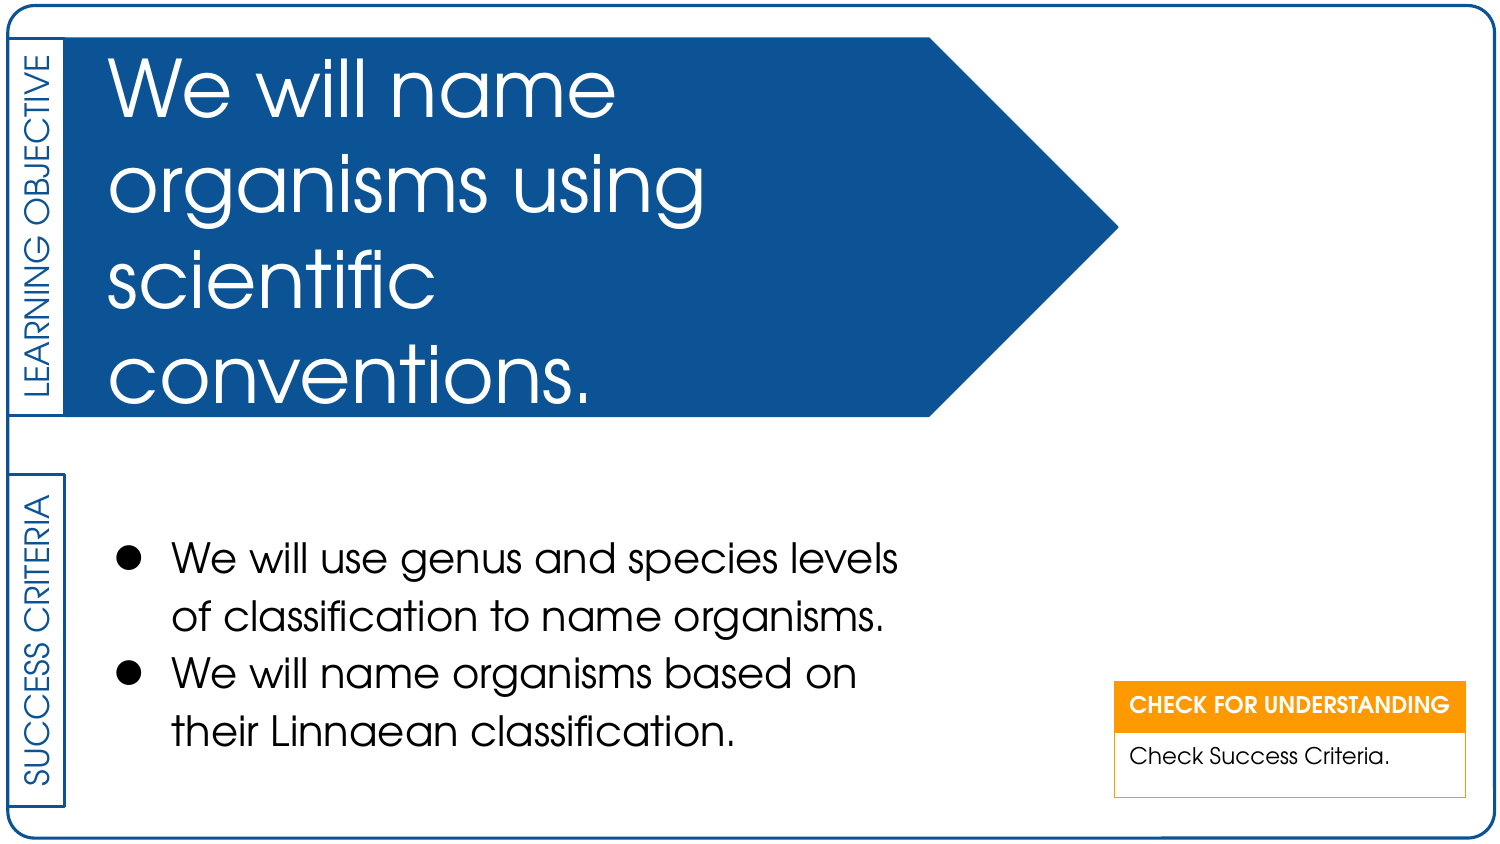

# We will name organisms using scientific conventions.
We will use genus and species levels of classification to name organisms.
We will name organisms based on their Linnaean classification.
| CHECK FOR UNDERSTANDING |
| --- |
| Check Success Criteria. |